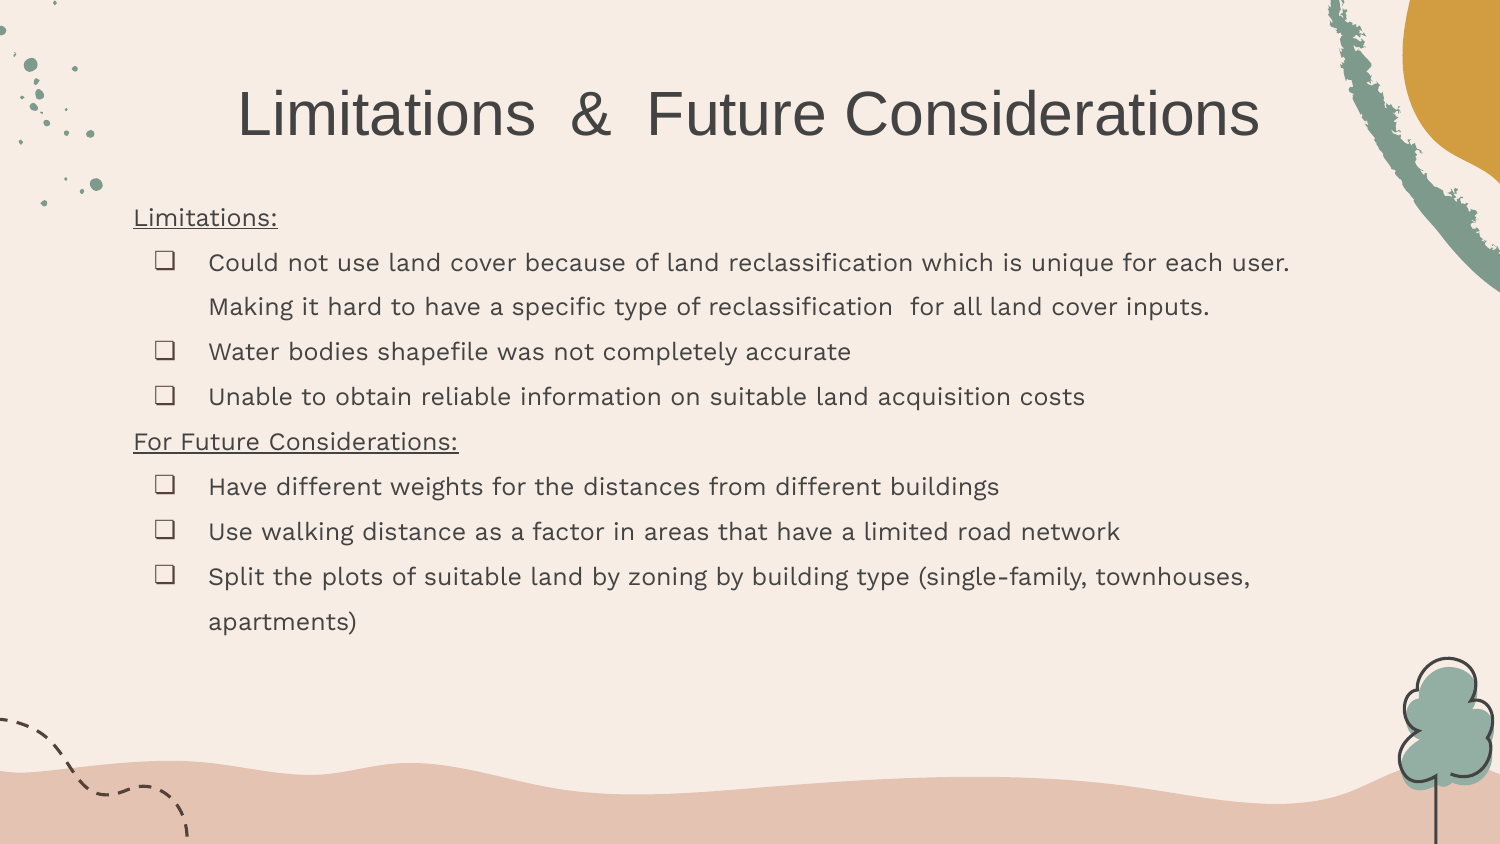

# Limitations  &  Future Considerations
Limitations:
Could not use land cover because of land reclassification which is unique for each user. Making it hard to have a specific type of reclassification  for all land cover inputs.
Water bodies shapefile was not completely accurate
Unable to obtain reliable information on suitable land acquisition costs
For Future Considerations:
Have different weights for the distances from different buildings
Use walking distance as a factor in areas that have a limited road network
Split the plots of suitable land by zoning by building type (single-family, townhouses, apartments)